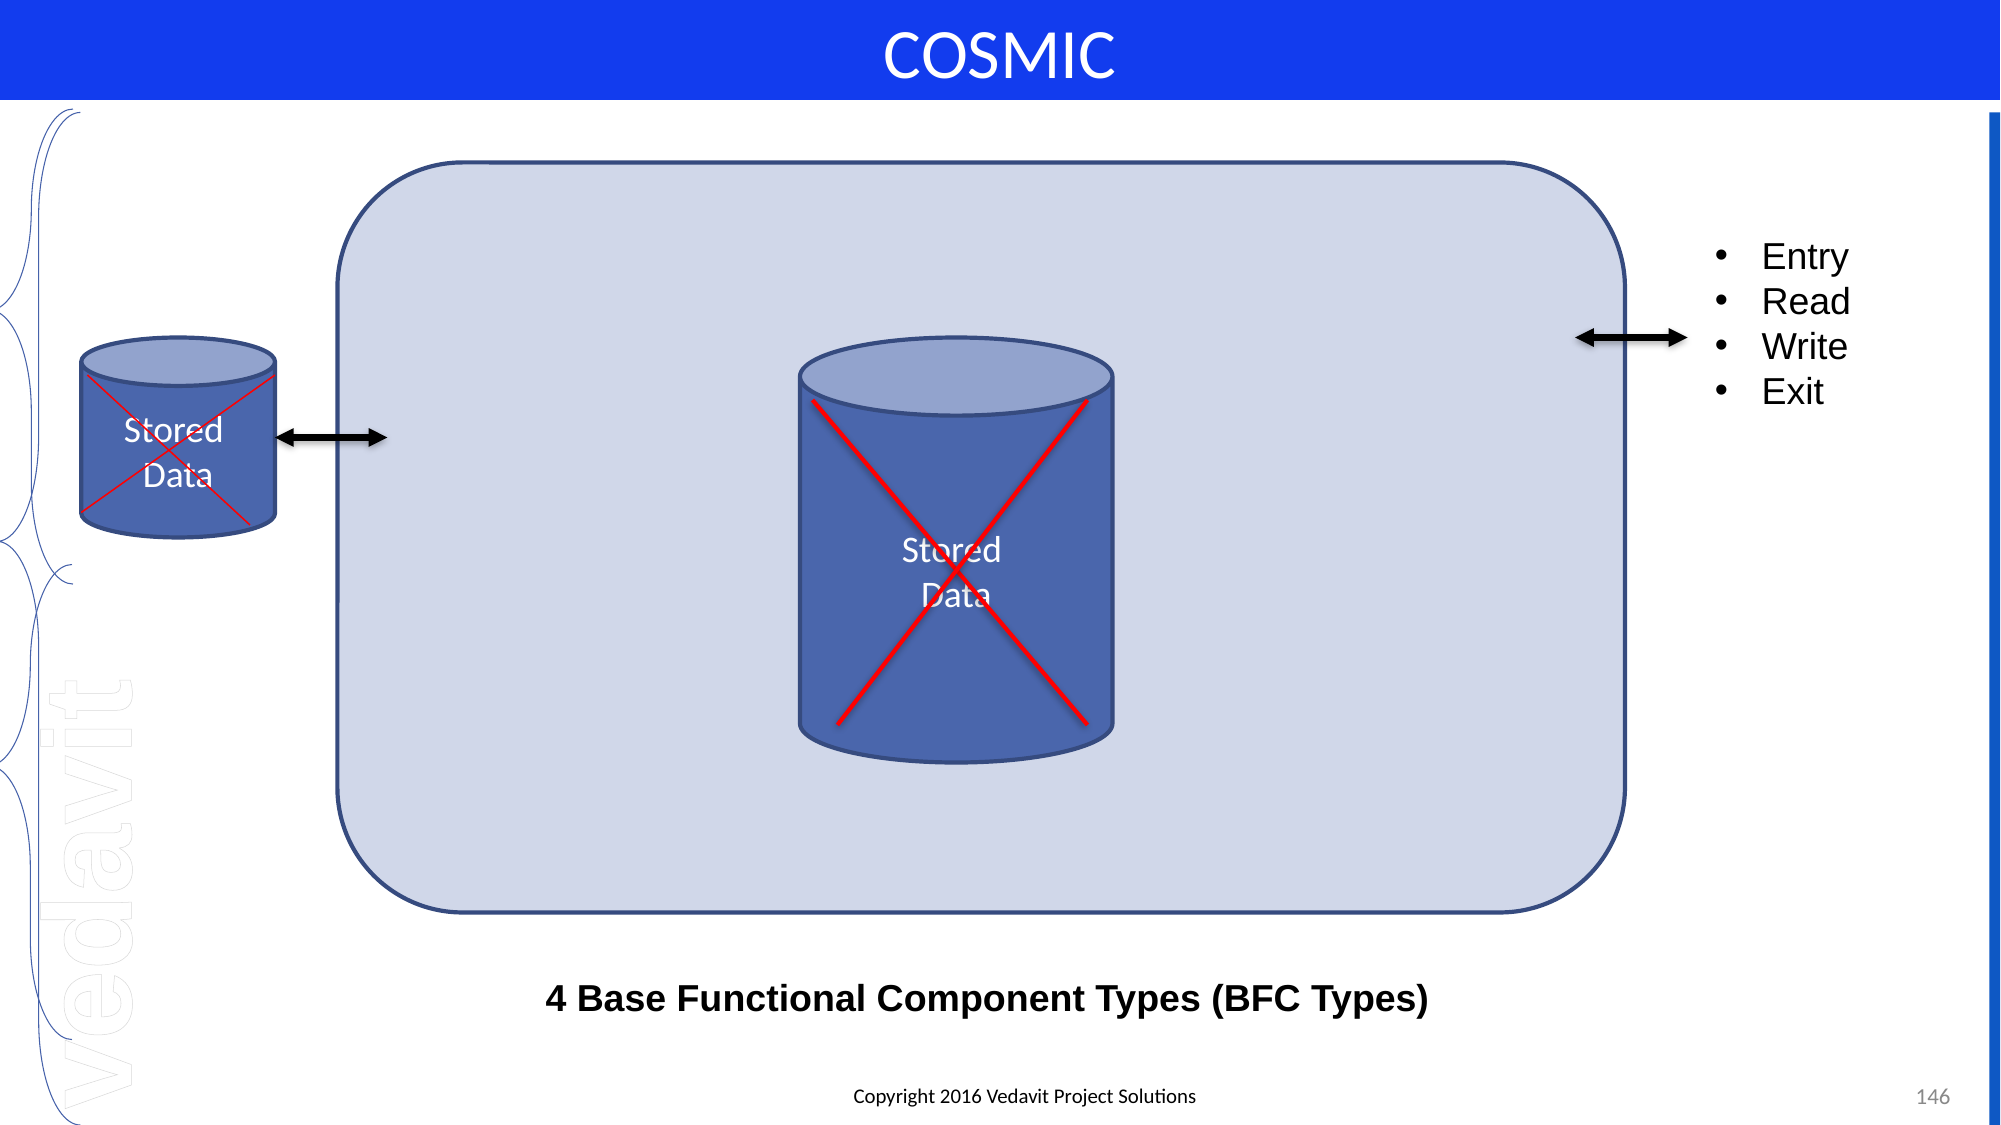

# COSMIC

Entry
Read
Write
Exit
Stored
Data
Stored
Data
4 Base Functional Component Types (BFC Types)
146